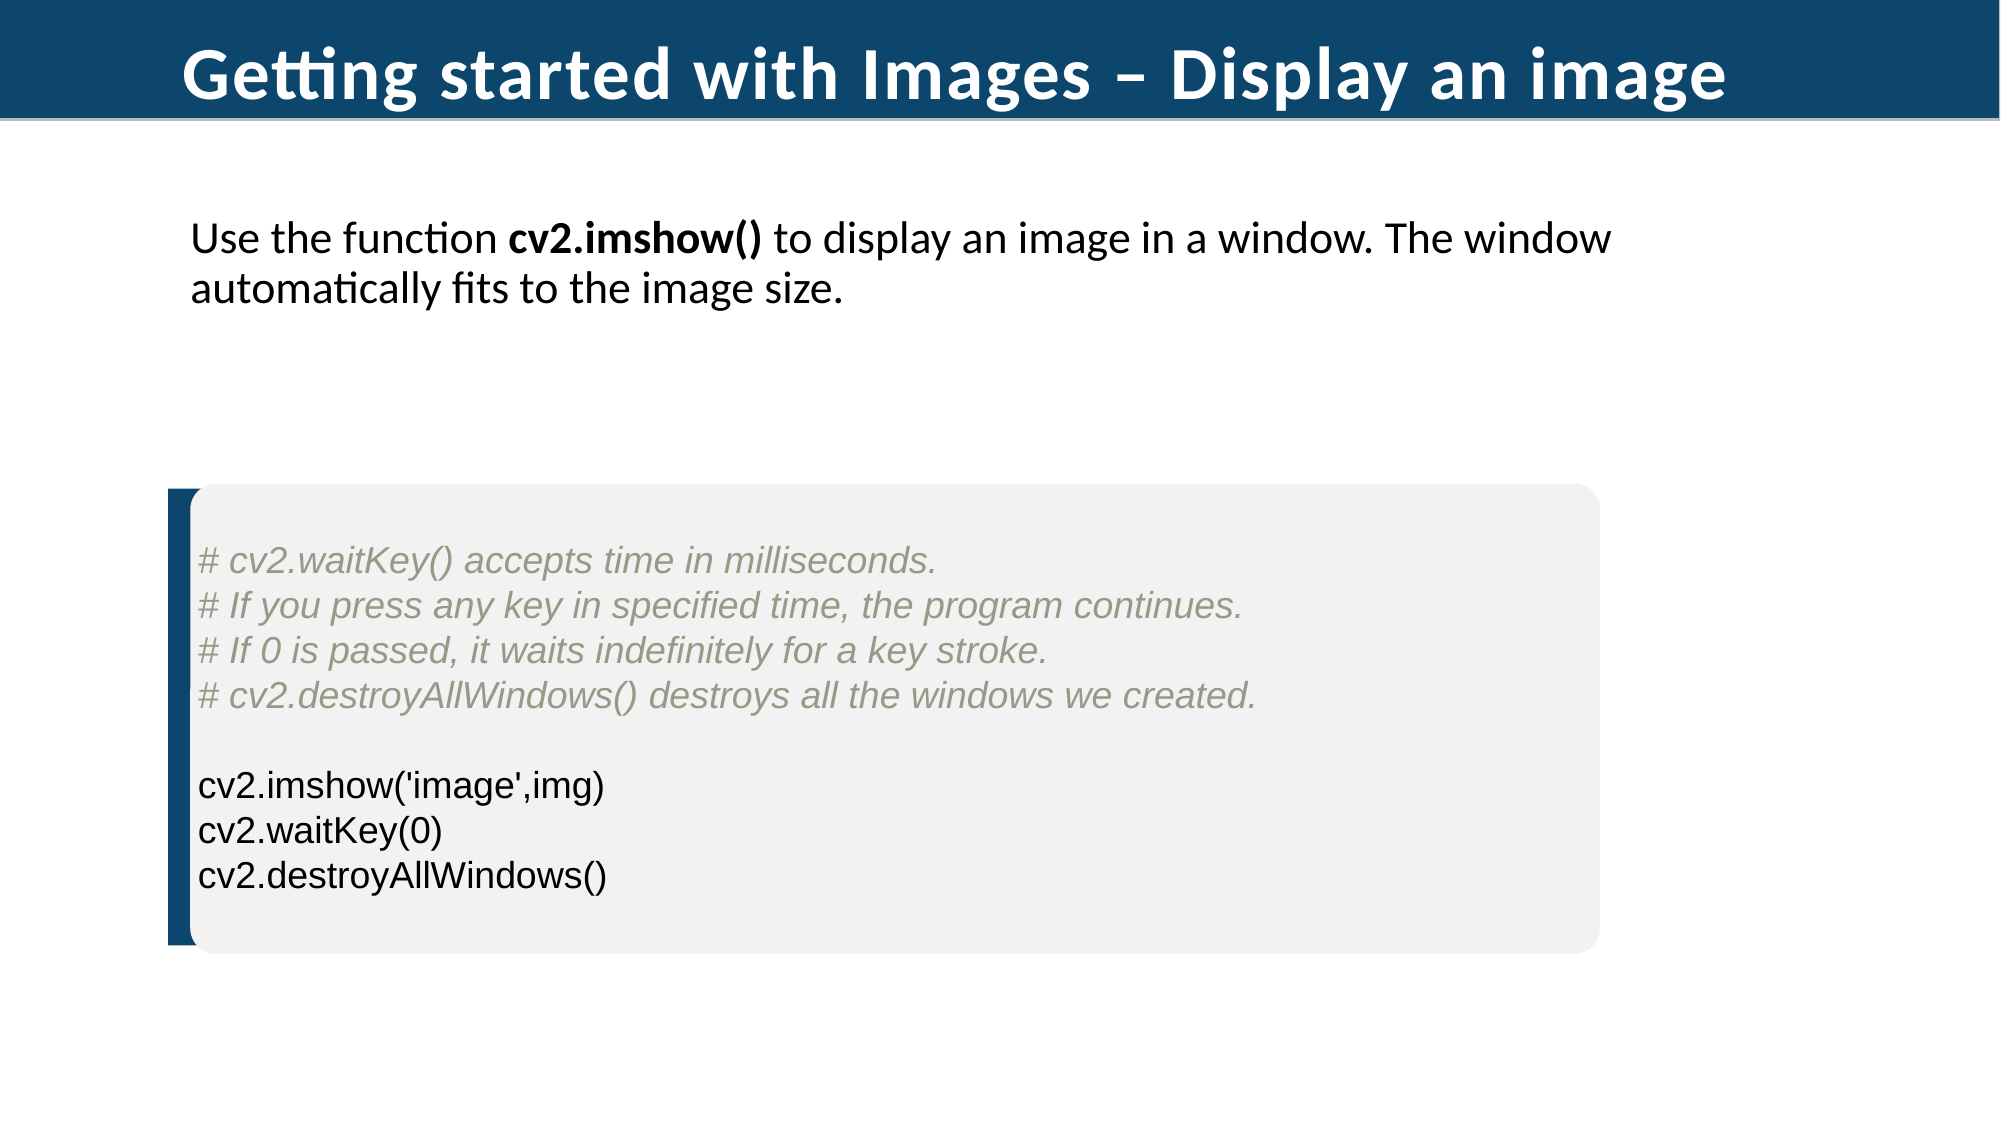

Getting started with Images – Display an image
Use the function cv2.imshow() to display an image in a window. The window automatically fits to the image size.

# cv2.waitKey() accepts time in milliseconds.
# If you press any key in specified time, the program continues.
# If 0 is passed, it waits indefinitely for a key stroke.
# cv2.destroyAllWindows() destroys all the windows we created.

cv2.imshow('image',img)
cv2.waitKey(0)
cv2.destroyAllWindows()